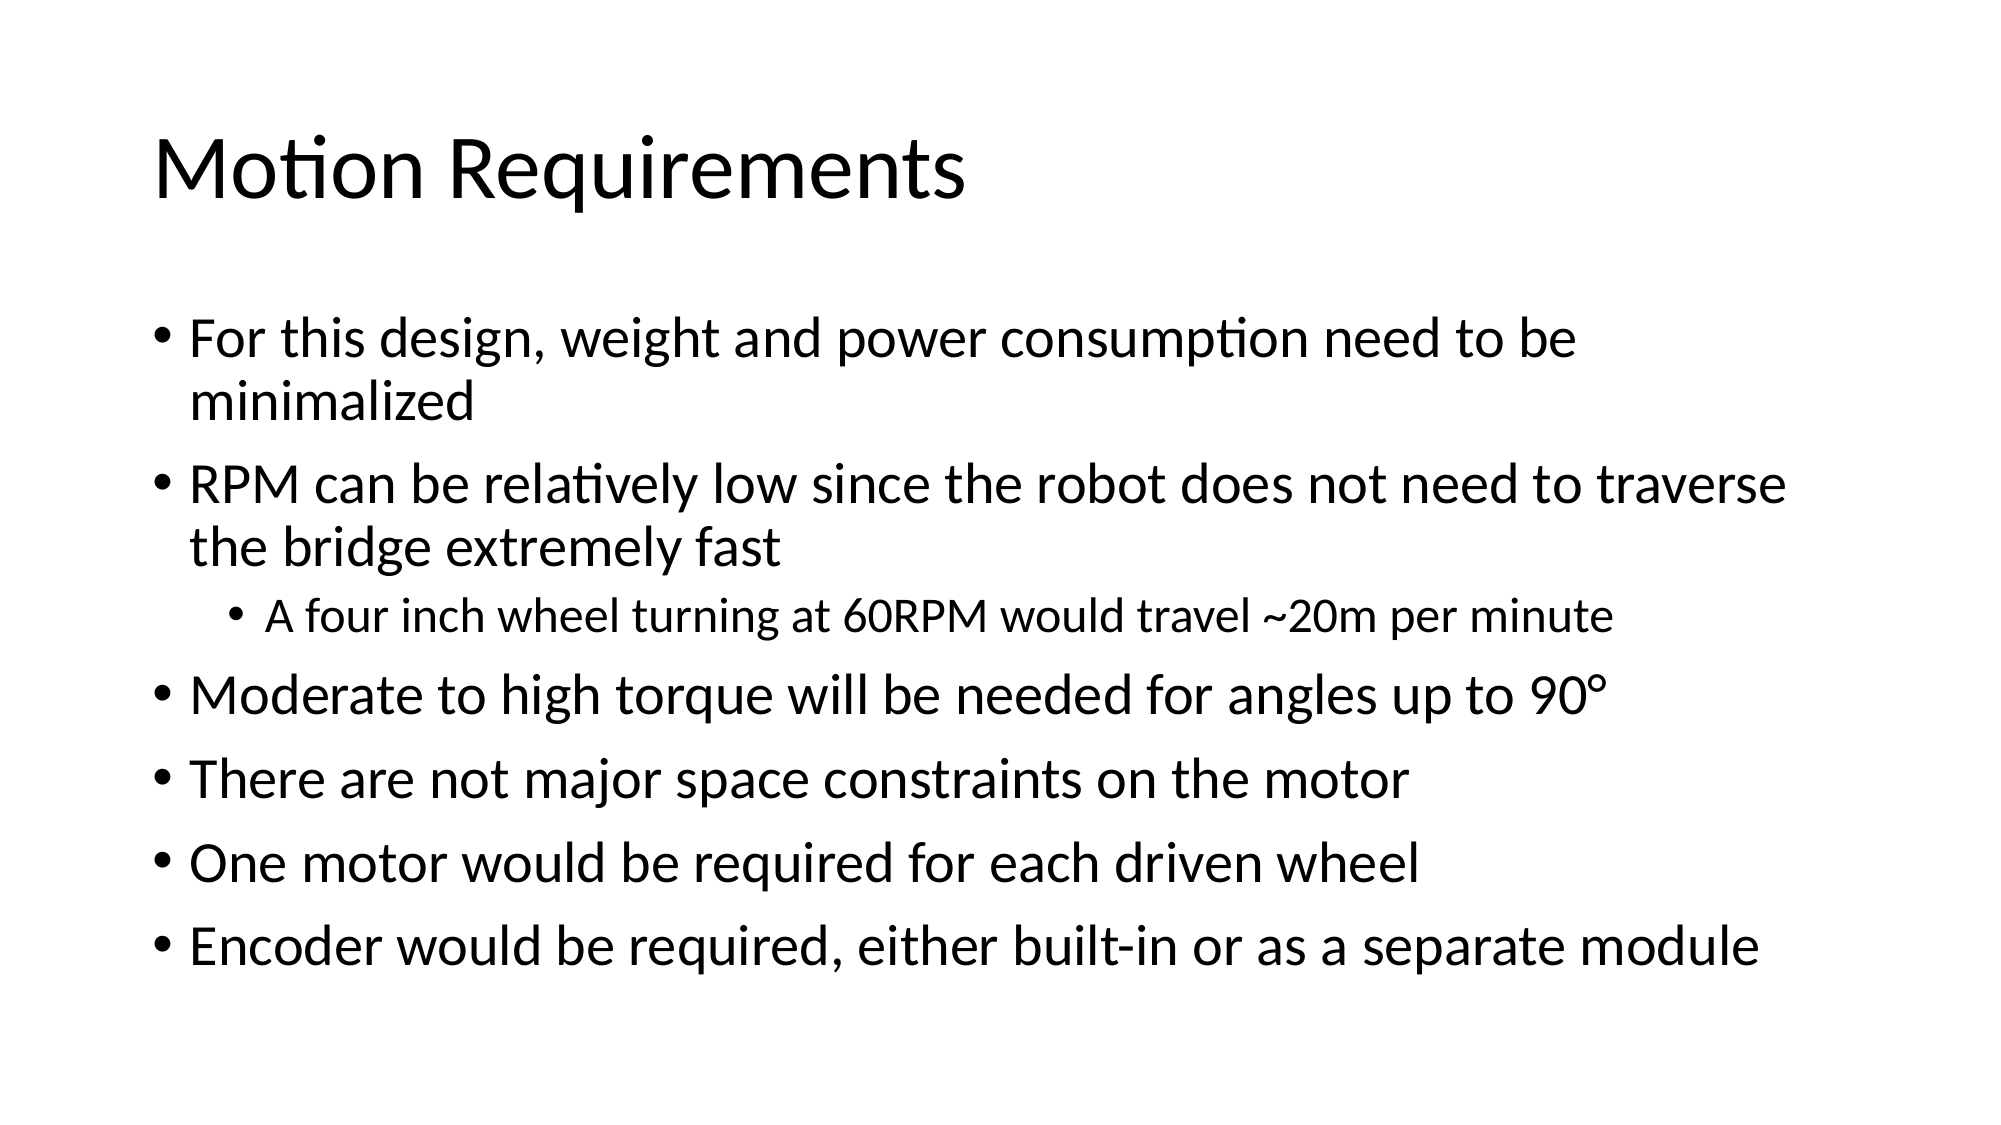

# Motion Requirements
For this design, weight and power consumption need to be minimalized
RPM can be relatively low since the robot does not need to traverse the bridge extremely fast
A four inch wheel turning at 60RPM would travel ~20m per minute
Moderate to high torque will be needed for angles up to 90°
There are not major space constraints on the motor
One motor would be required for each driven wheel
Encoder would be required, either built-in or as a separate module